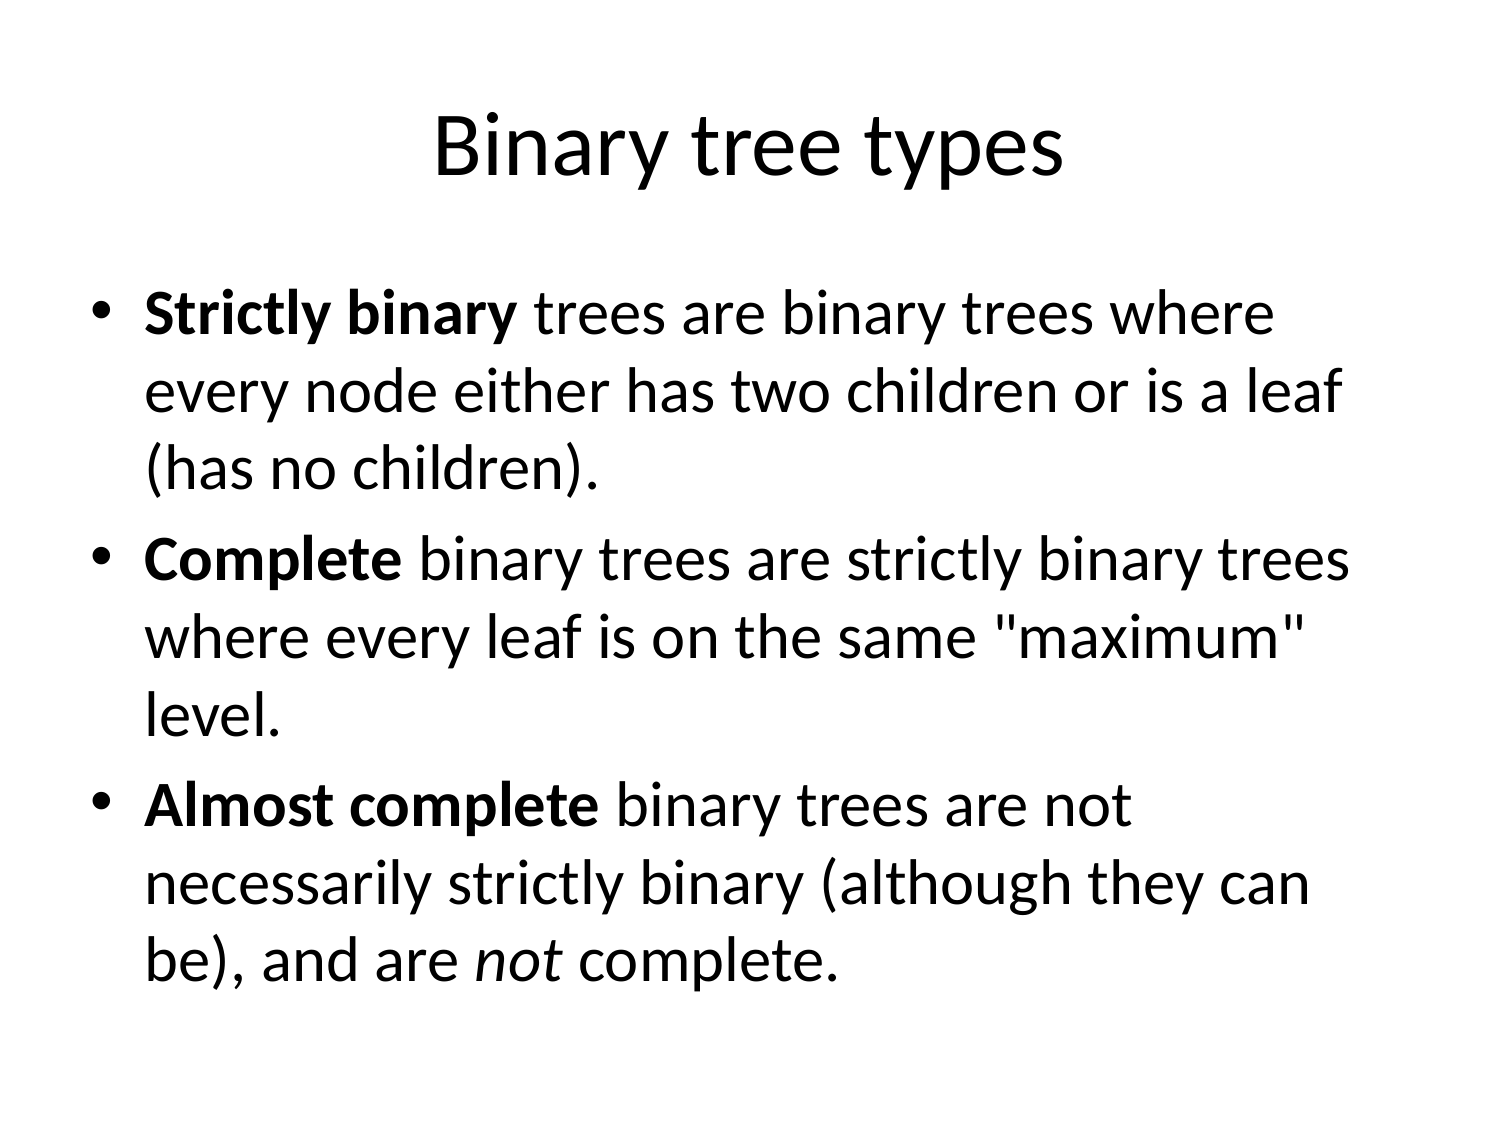

# Binary tree types
Strictly binary trees are binary trees where every node either has two children or is a leaf (has no children).
Complete binary trees are strictly binary trees where every leaf is on the same "maximum" level.
Almost complete binary trees are not necessarily strictly binary (although they can be), and are not complete.